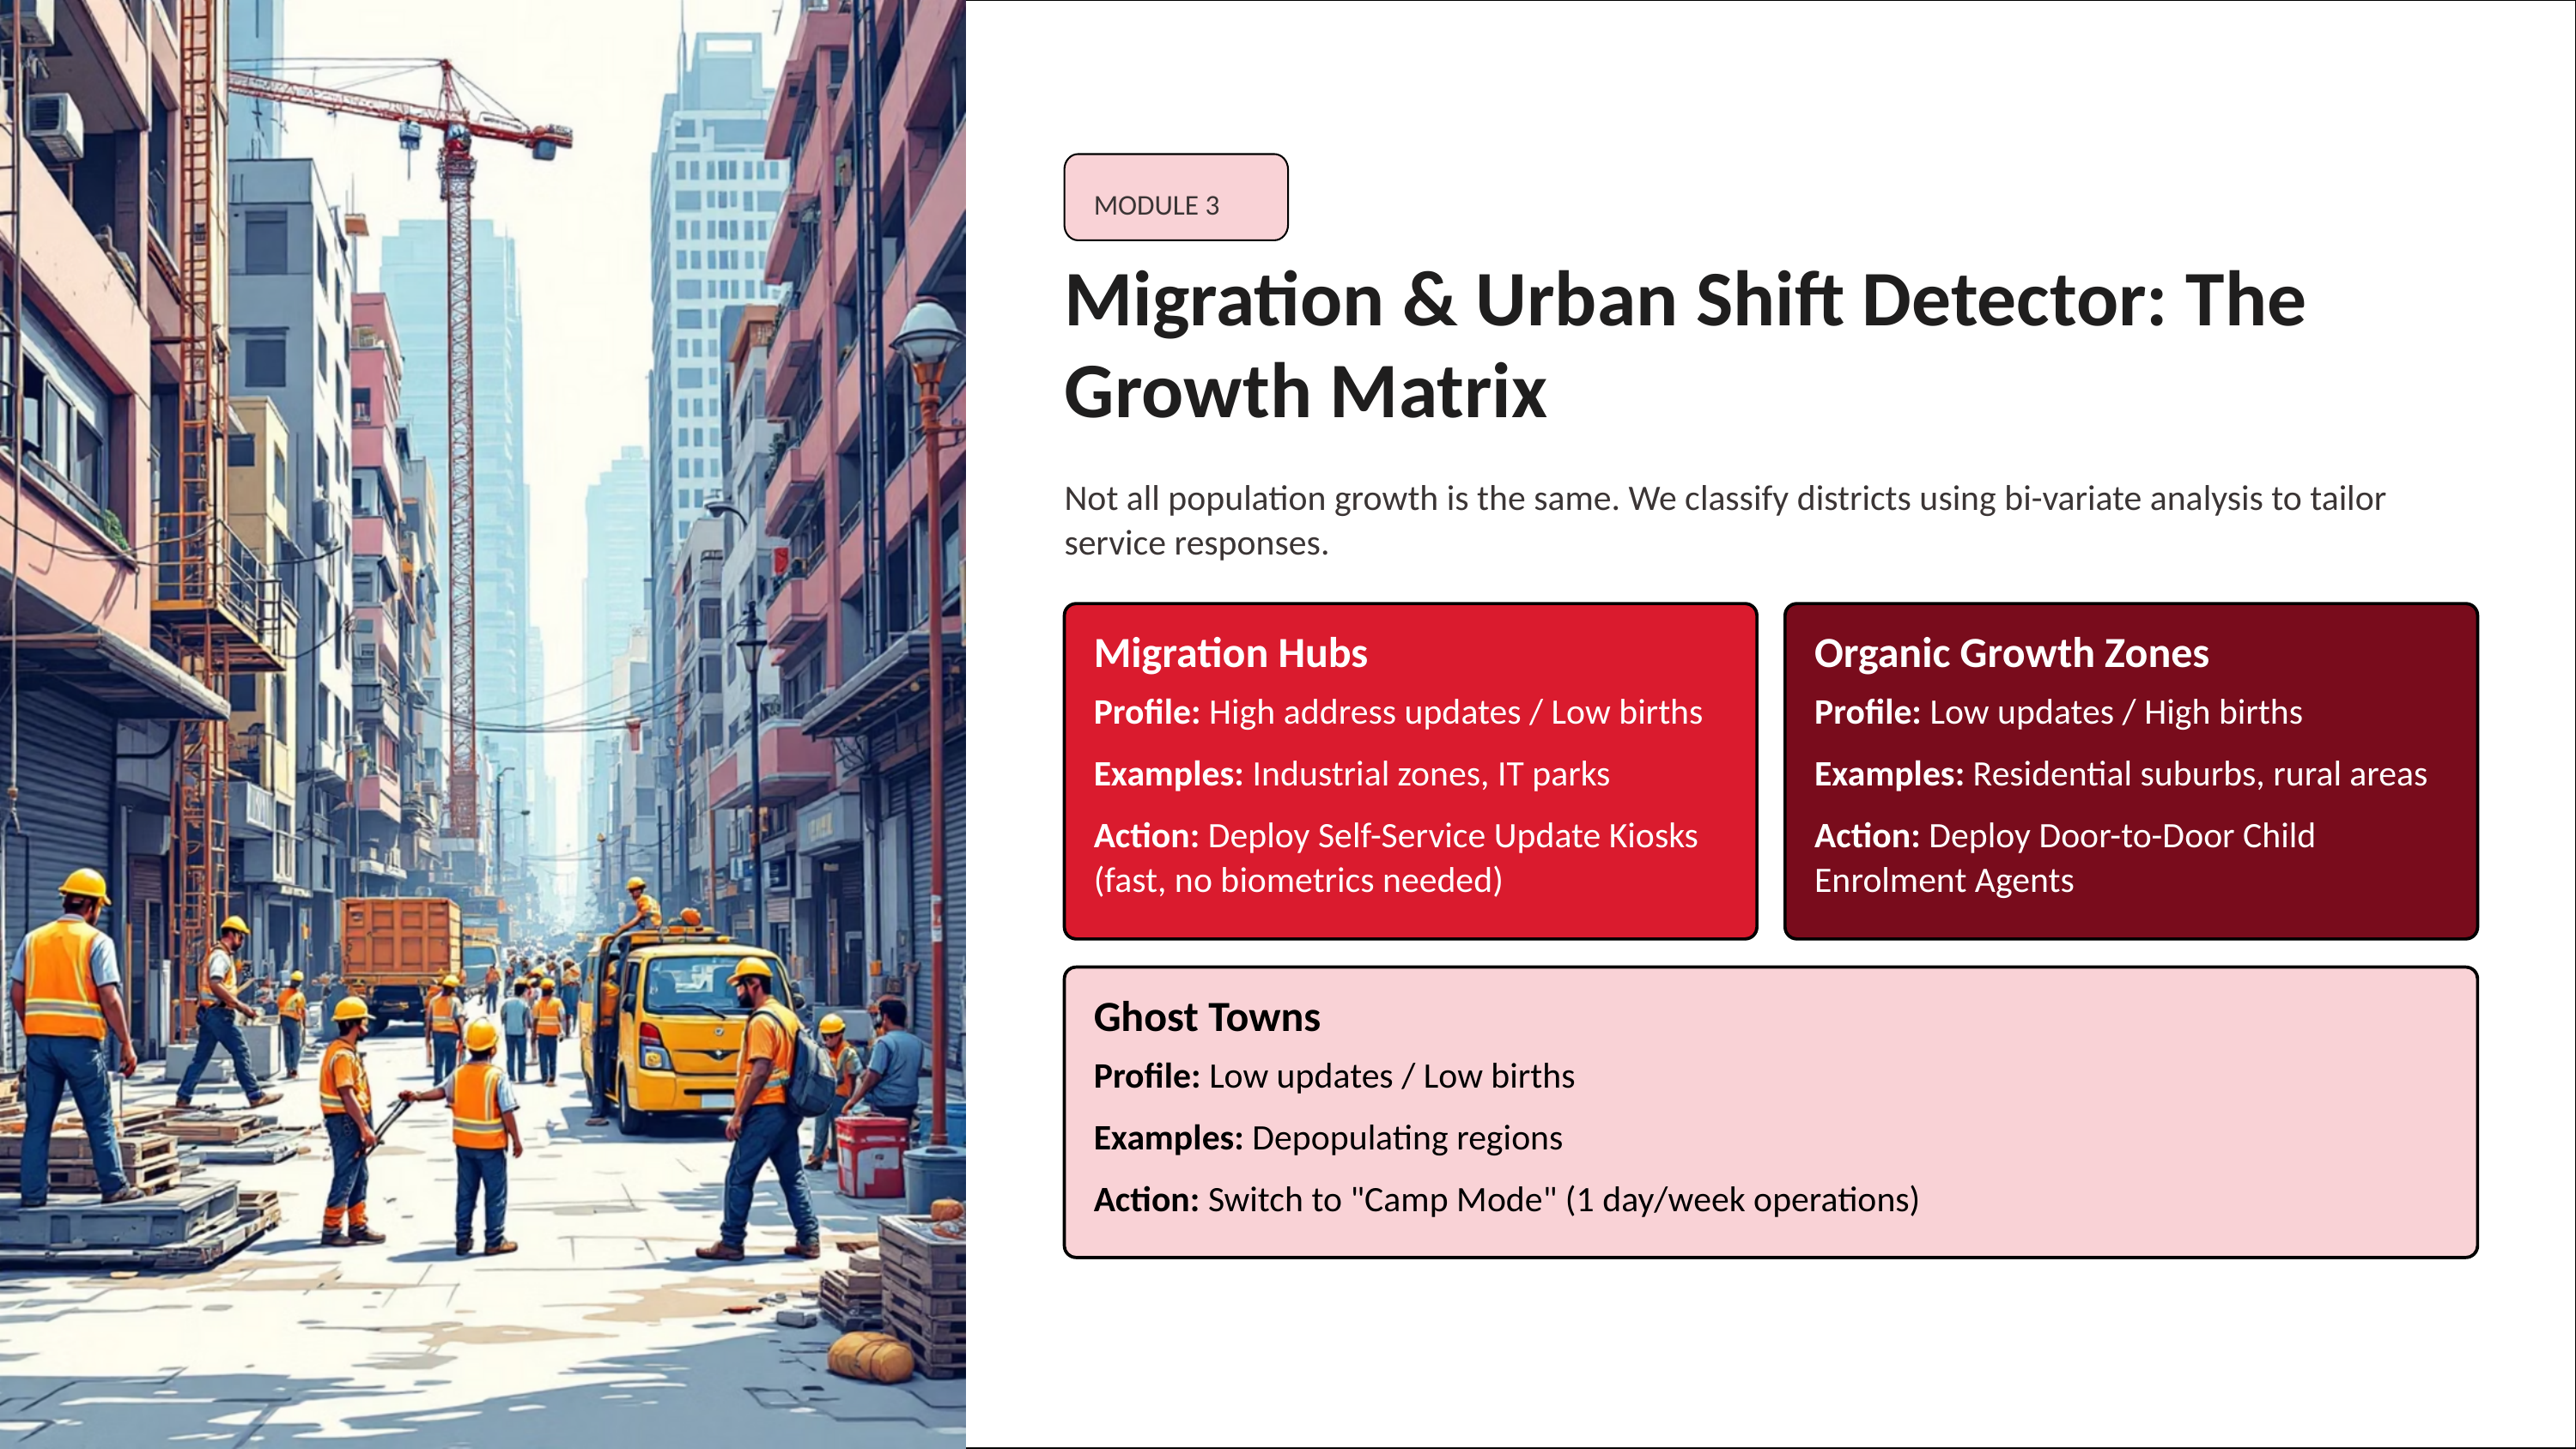

MODULE 3
Migration & Urban Shift Detector: The Growth Matrix
Not all population growth is the same. We classify districts using bi-variate analysis to tailor service responses.

Migration Hubs
Organic Growth Zones
Profile: High address updates / Low births
Profile: Low updates / High births
Examples: Industrial zones, IT parks
Examples: Residential suburbs, rural areas
Action: Deploy Self-Service Update Kiosks (fast, no biometrics needed)
Action: Deploy Door-to-Door Child Enrolment Agents

Ghost Towns
Profile: Low updates / Low births
Examples: Depopulating regions
Action: Switch to "Camp Mode" (1 day/week operations)